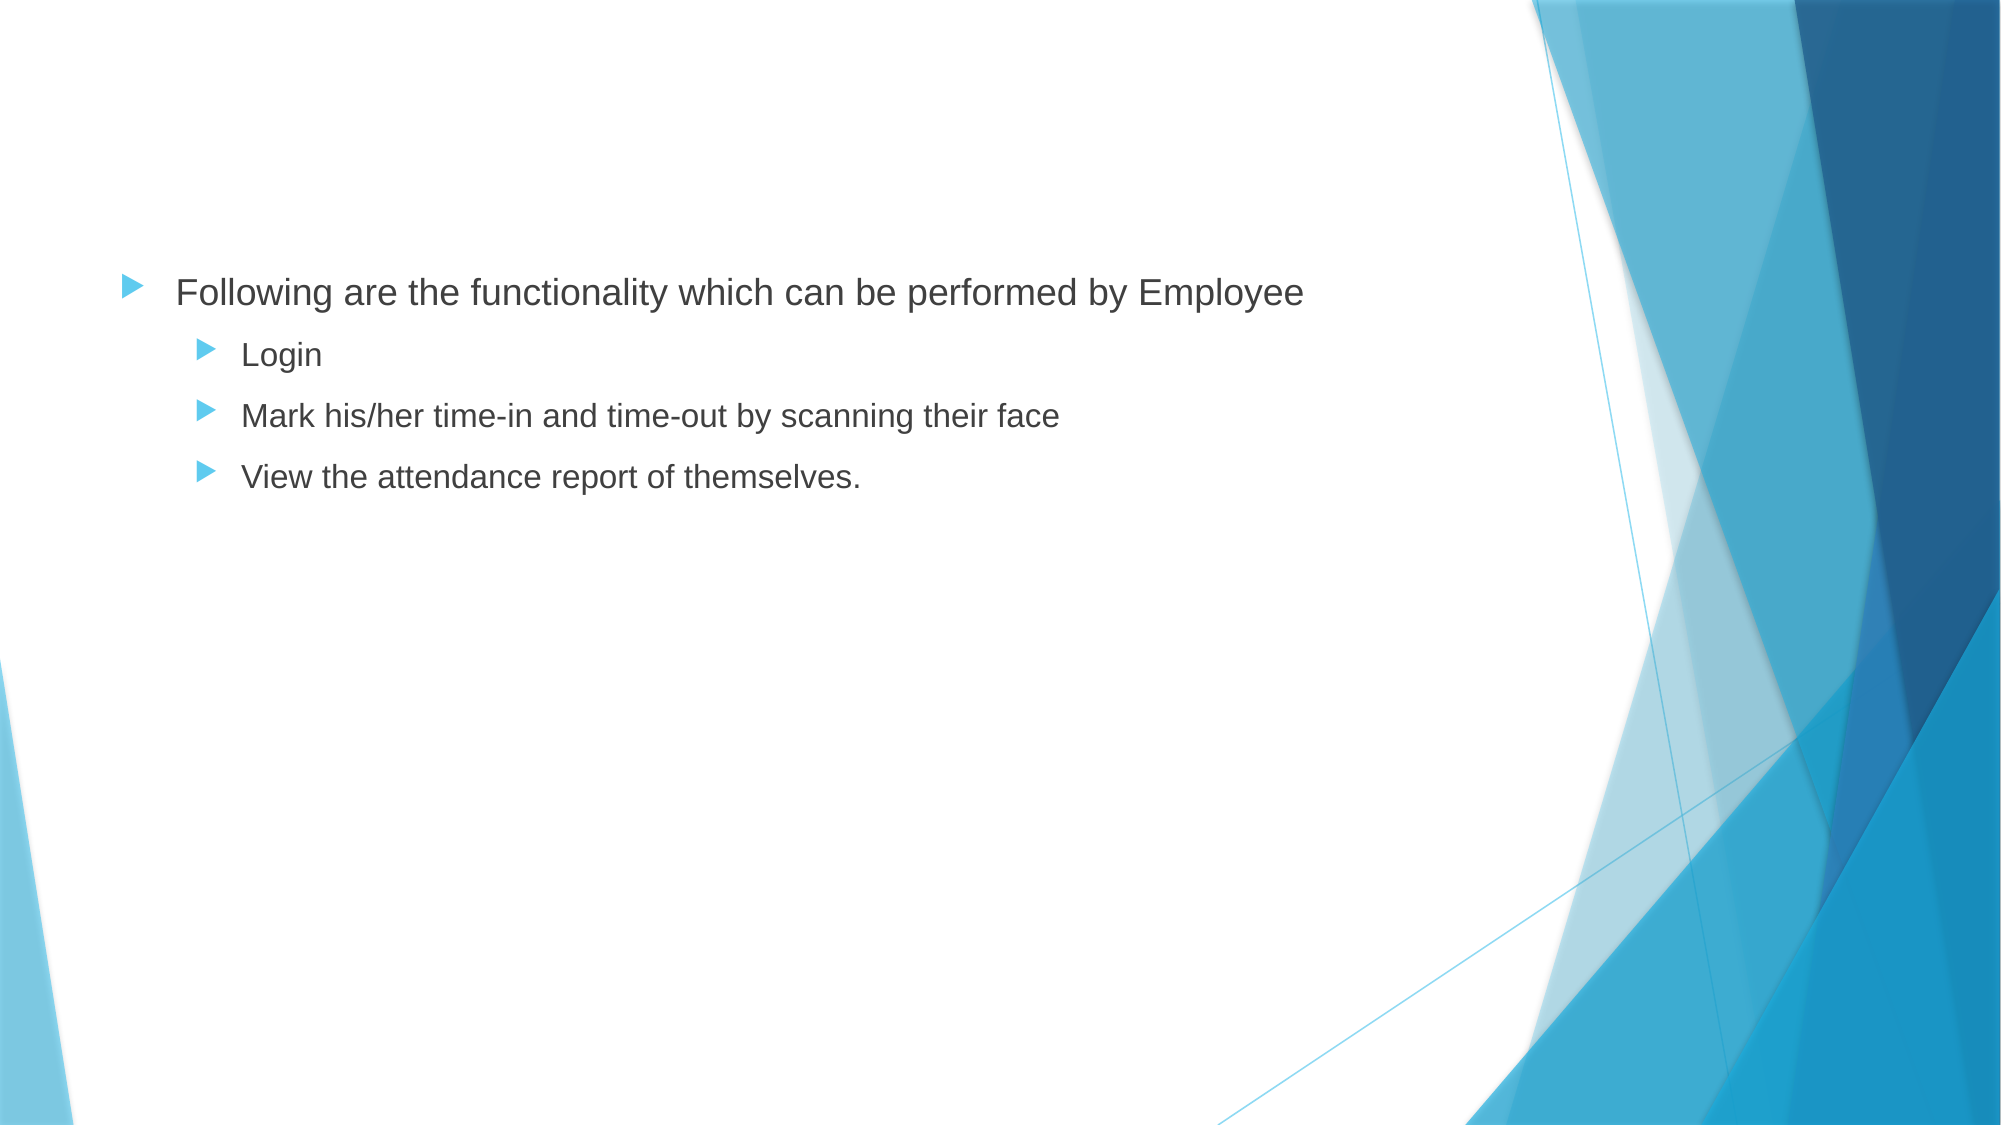

Following are the functionality which can be performed by Employee
Login
Mark his/her time-in and time-out by scanning their face
View the attendance report of themselves.